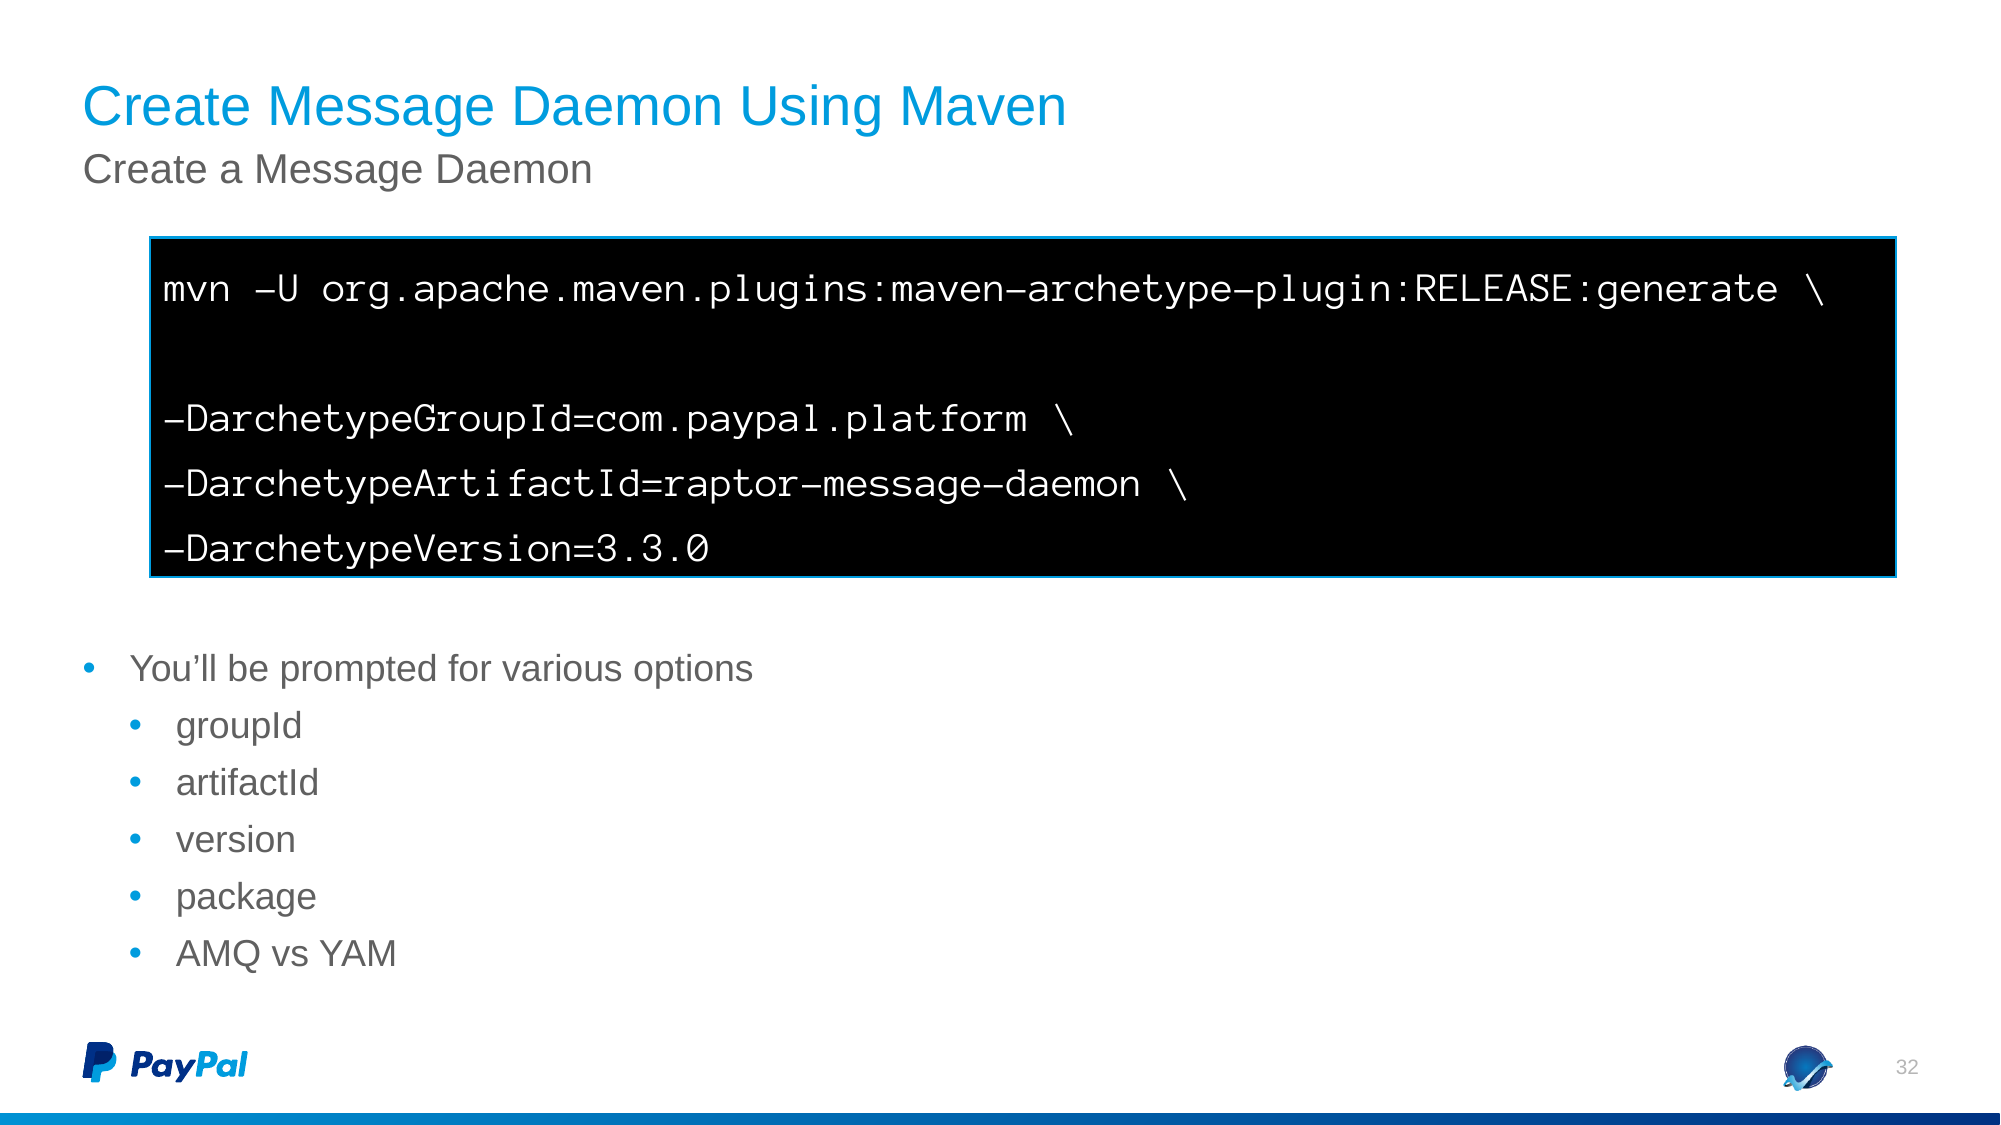

# Create Message Daemon Using Maven
Create a Message Daemon
mvn -U org.apache.maven.plugins:maven-archetype-plugin:RELEASE:generate \
-DarchetypeGroupId=com.paypal.platform \
-DarchetypeArtifactId=raptor-message-daemon \
-DarchetypeVersion=3.3.0
You’ll be prompted for various options
groupId
artifactId
version
package
AMQ vs YAM
32